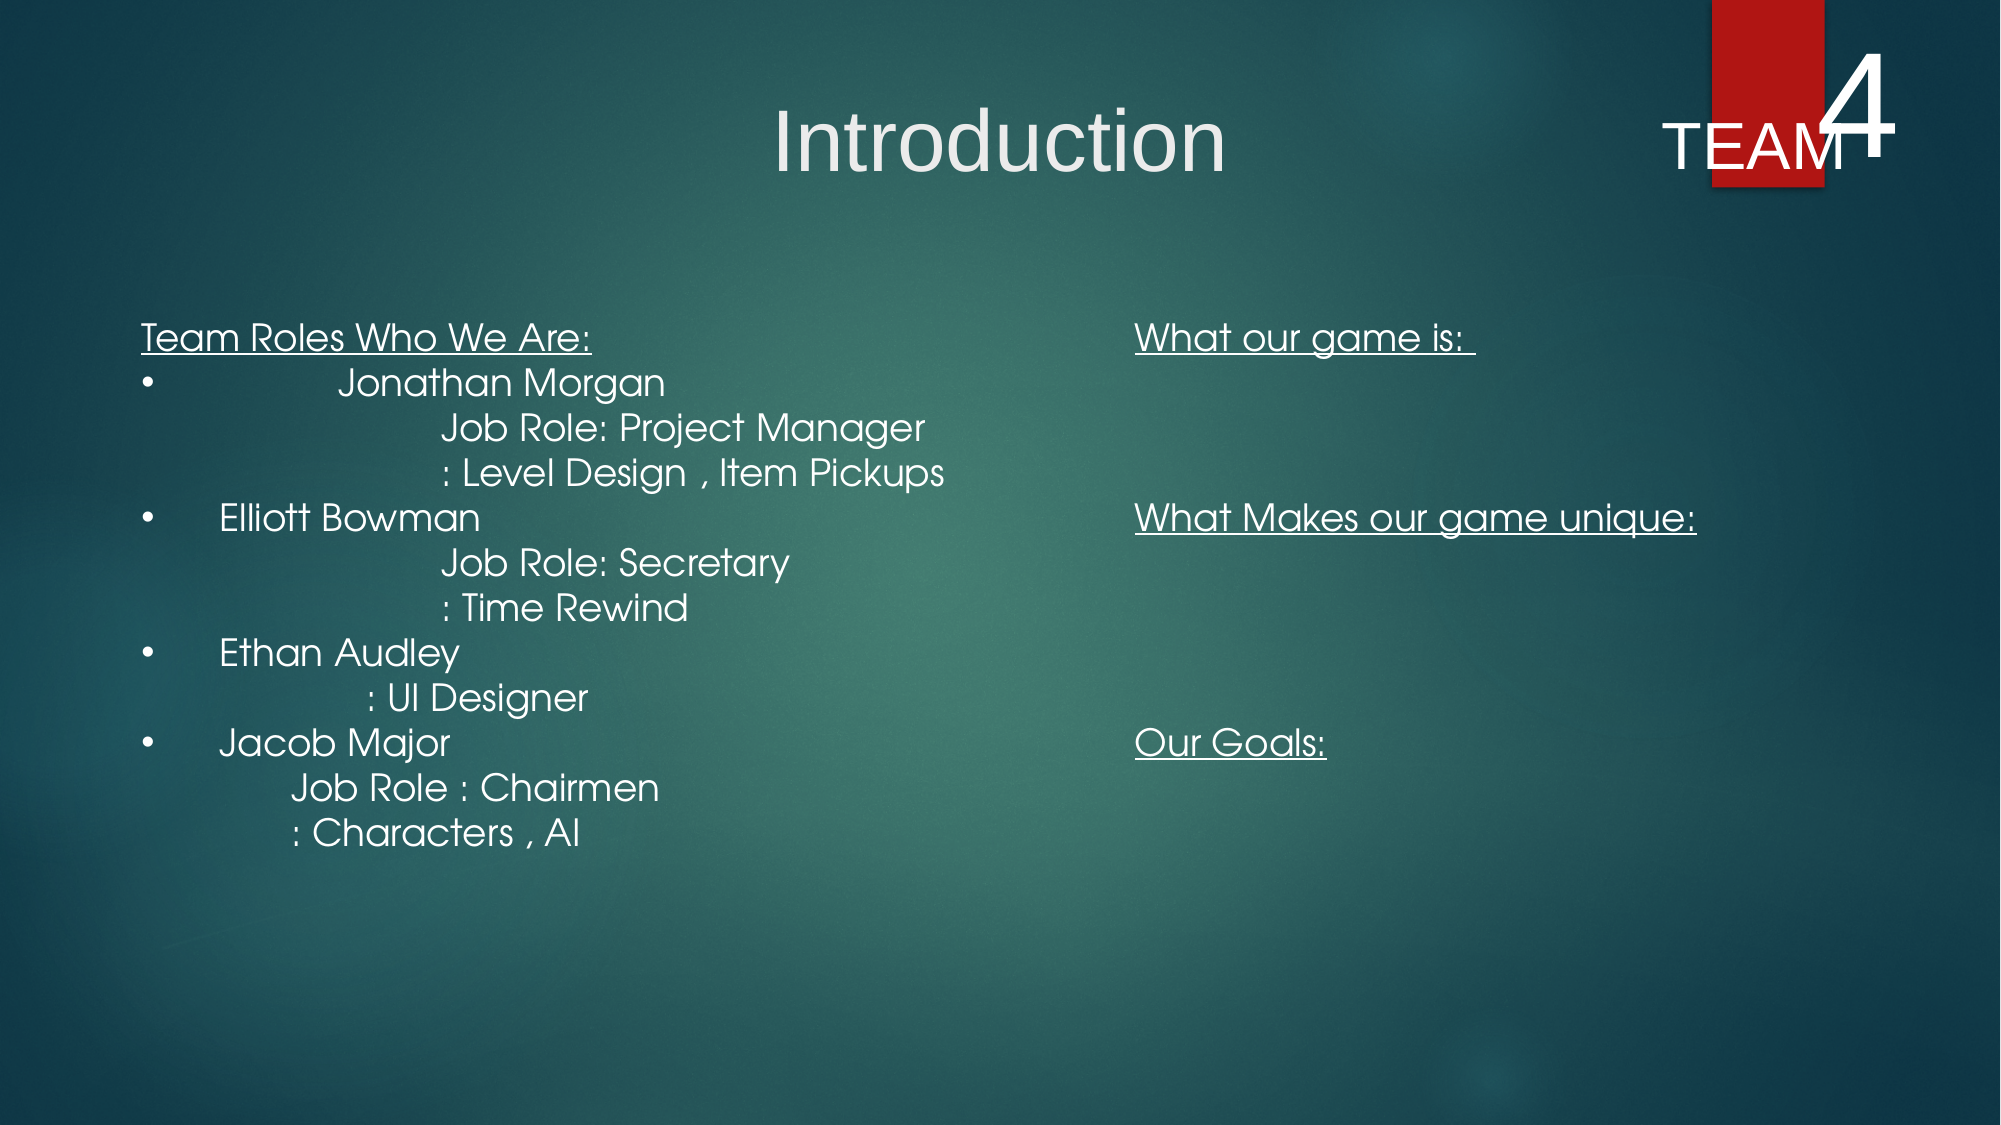

4
# Introduction
TEAM
Team Roles Who We Are:
	Jonathan Morgan
		Job Role: Project Manager
		: Level Design , Item Pickups
   Elliott Bowman
		Job Role: Secretary
		: Time Rewind
   Ethan Audley
	: UI Designer
   Jacob Major
Job Role : Chairmen
: Characters , AI
What our game is:

What Makes our game unique:

Our Goals: